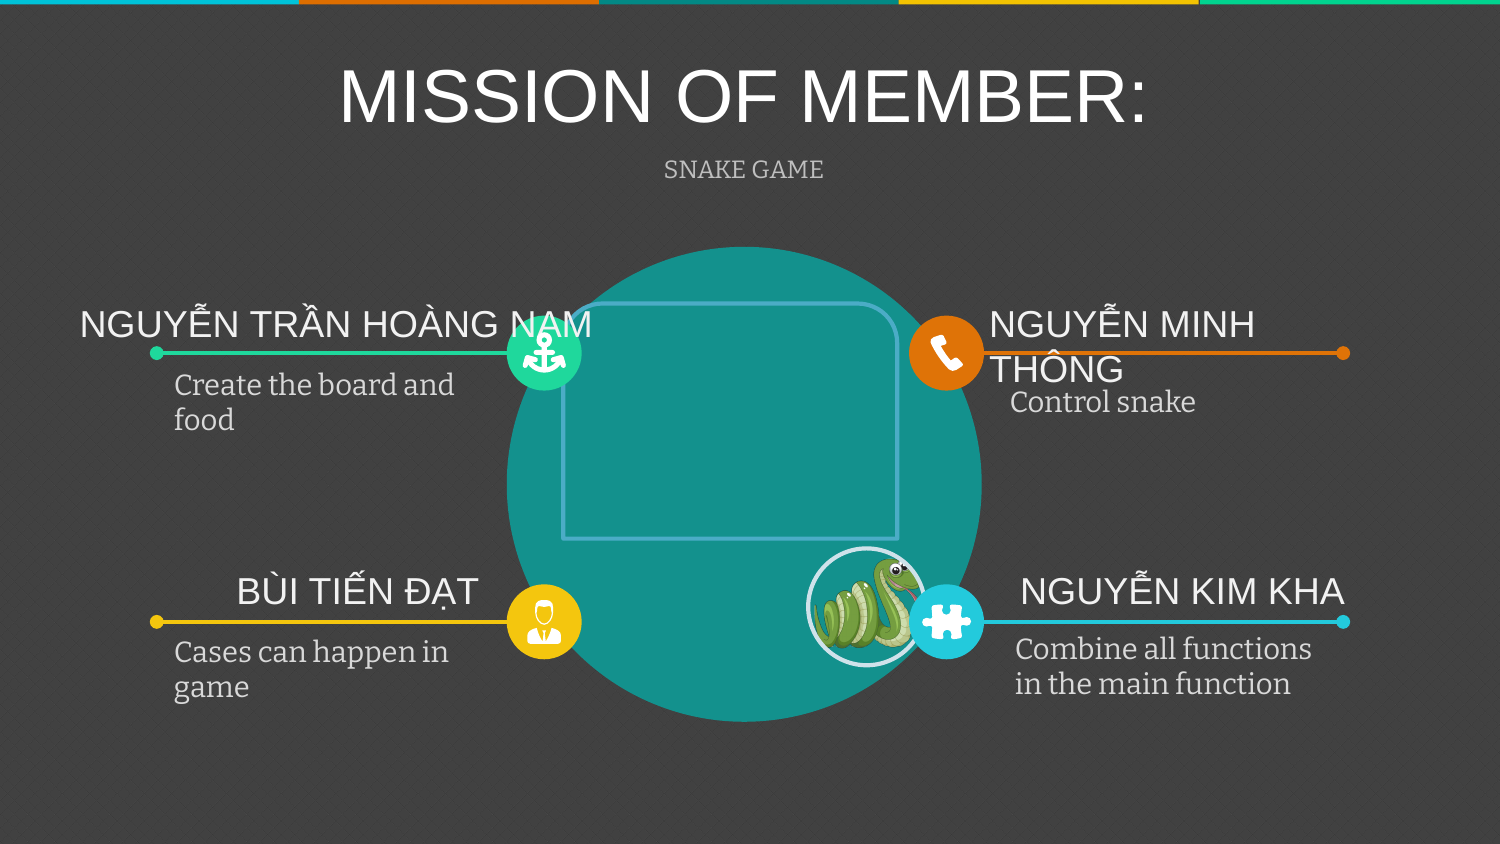

MISSION OF MEMBER:
SNAKE GAME

NGUYỄN TRẦN HOÀNG NAM
NGUYỄN MINH THÔNG

Create the board and food
Control snake
BÙI TIẾN ĐẠT
NGUYỄN KIM KHA

Combine all functions in the main function
Cases can happen in game